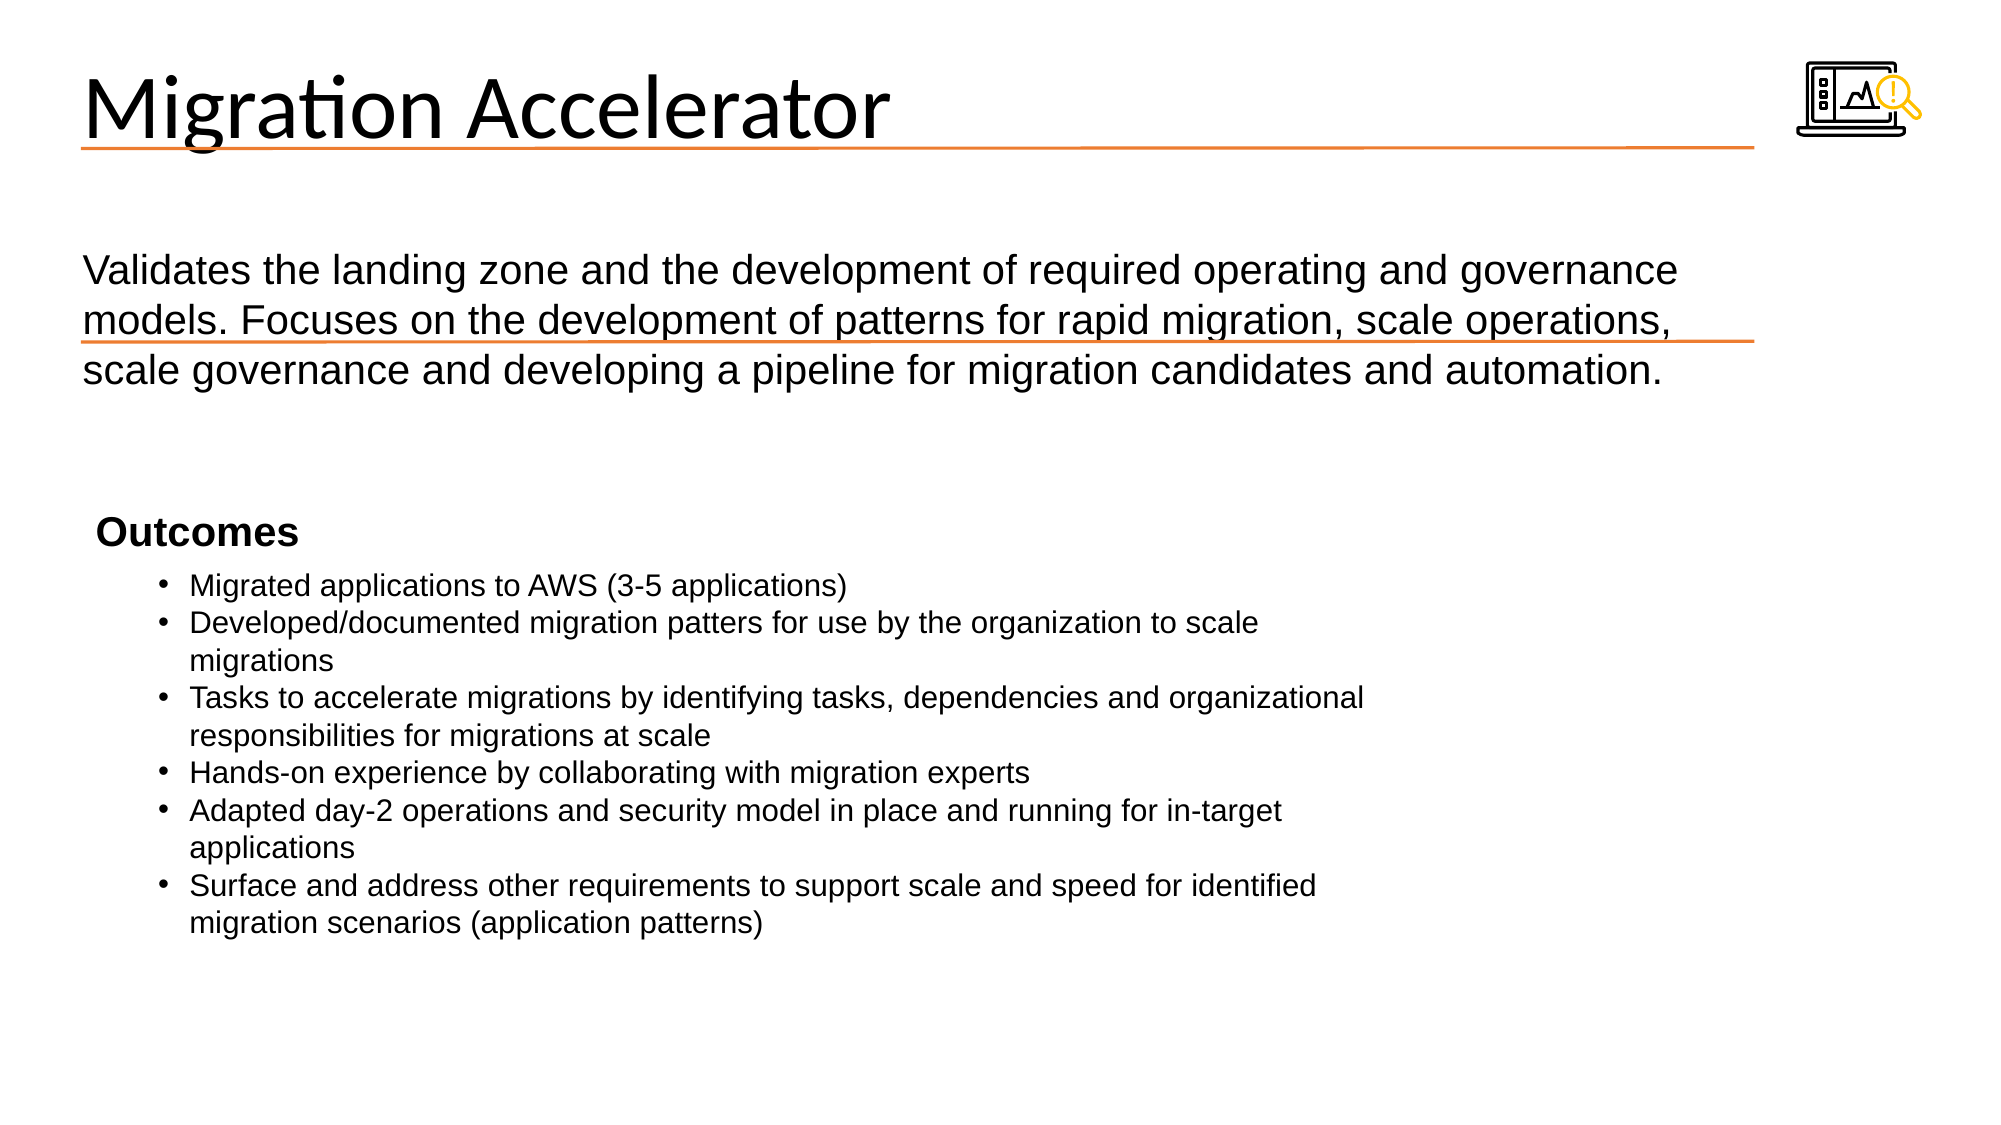

# Migration Accelerator

Mobilize
Validates the landing zone and the development of required operating and governance models. Focuses on the development of patterns for rapid migration, scale operations, scale governance and developing a pipeline for migration candidates and automation.

Outcomes

Migrated applications to AWS (3-5 applications)
Developed/documented migration patters for use by the organization to scale migrations
Tasks to accelerate migrations by identifying tasks, dependencies and organizational responsibilities for migrations at scale
Hands-on experience by collaborating with migration experts
Adapted day-2 operations and security model in place and running for in-target applications
Surface and address other requirements to support scale and speed for identified migration scenarios (application patterns)